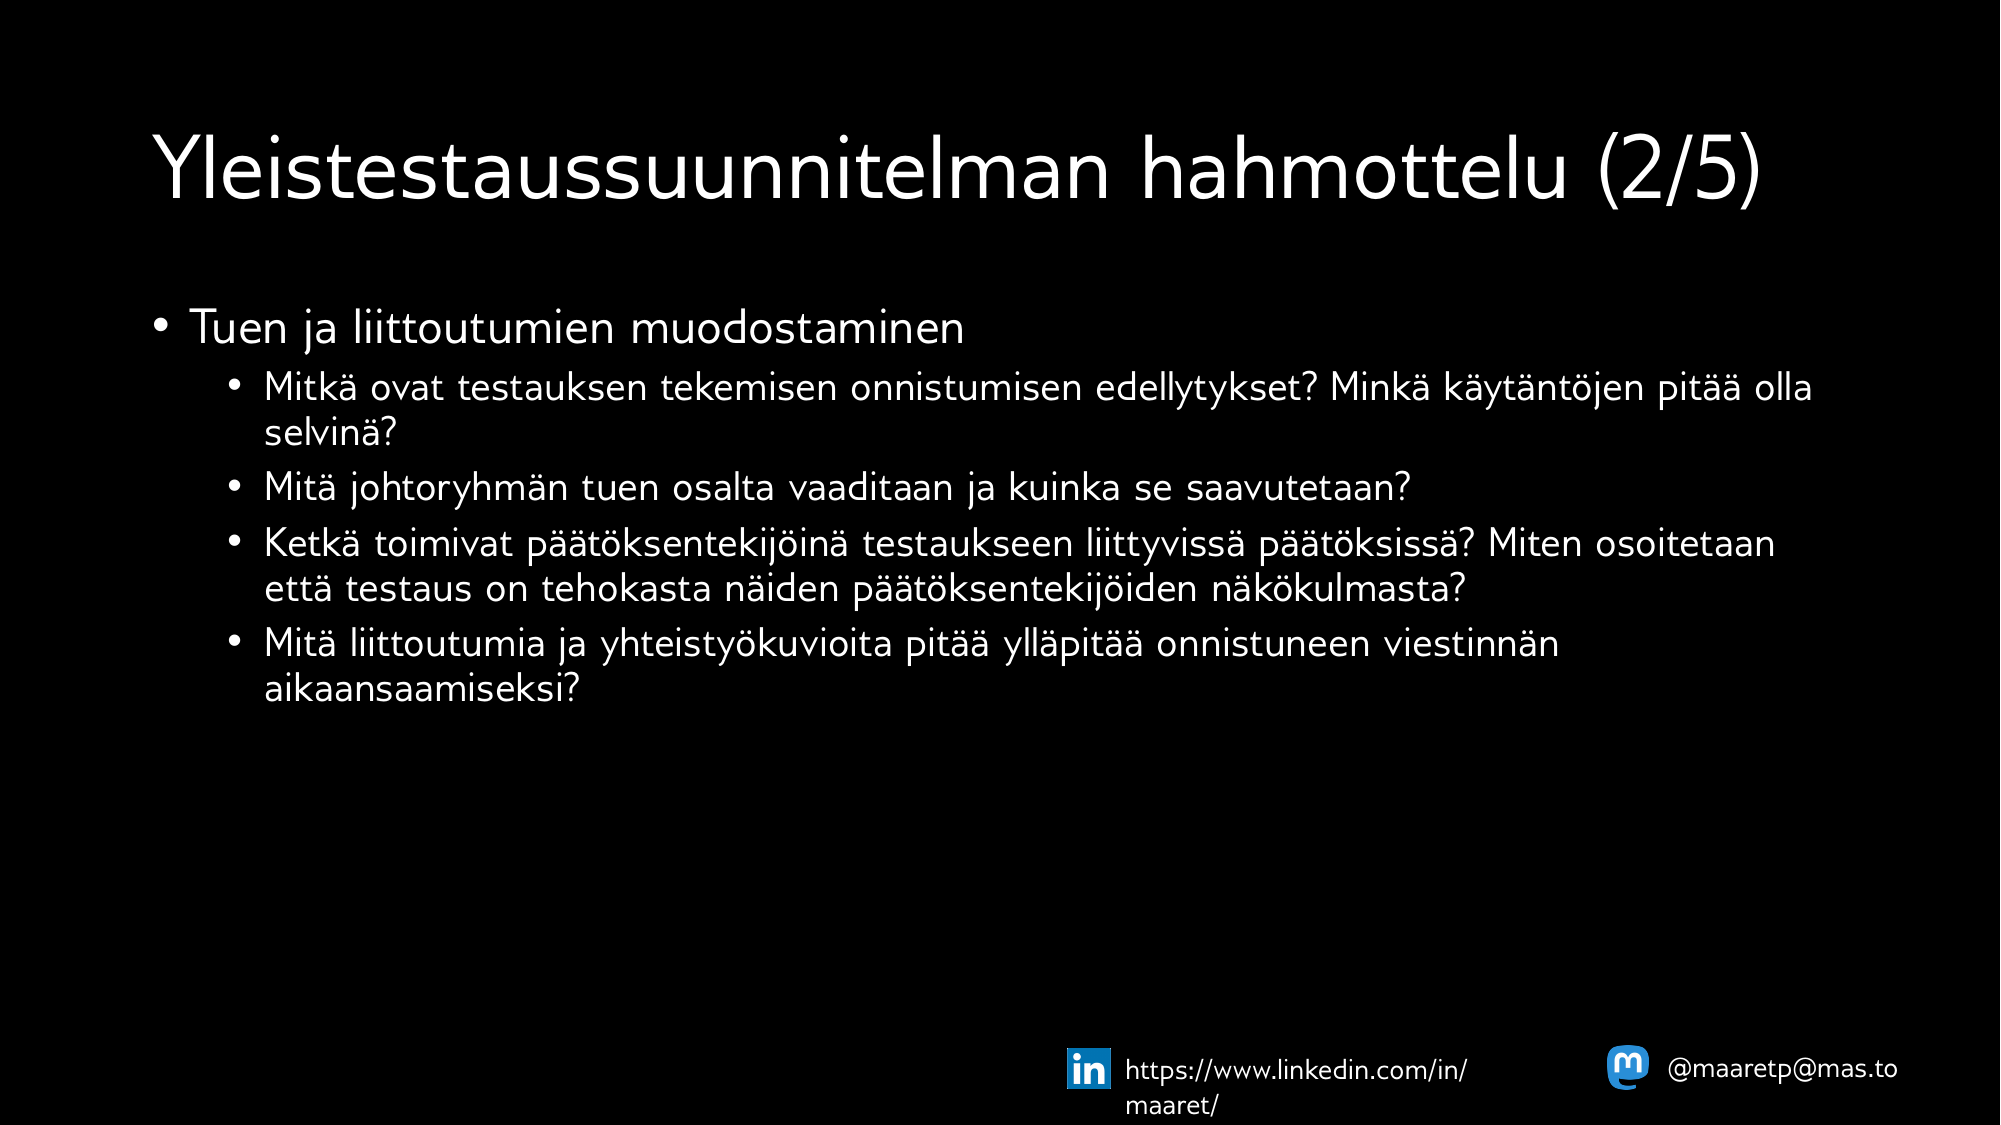

# Yleistestaussuunnitelman hahmottelu (2/5)
Tuen ja liittoutumien muodostaminen
Mitkä ovat testauksen tekemisen onnistumisen edellytykset? Minkä käytäntöjen pitää olla selvinä?
Mitä johtoryhmän tuen osalta vaaditaan ja kuinka se saavutetaan?
Ketkä toimivat päätöksentekijöinä testaukseen liittyvissä päätöksissä? Miten osoitetaan että testaus on tehokasta näiden päätöksentekijöiden näkökulmasta?
Mitä liittoutumia ja yhteistyökuvioita pitää ylläpitää onnistuneen viestinnän aikaansaamiseksi?